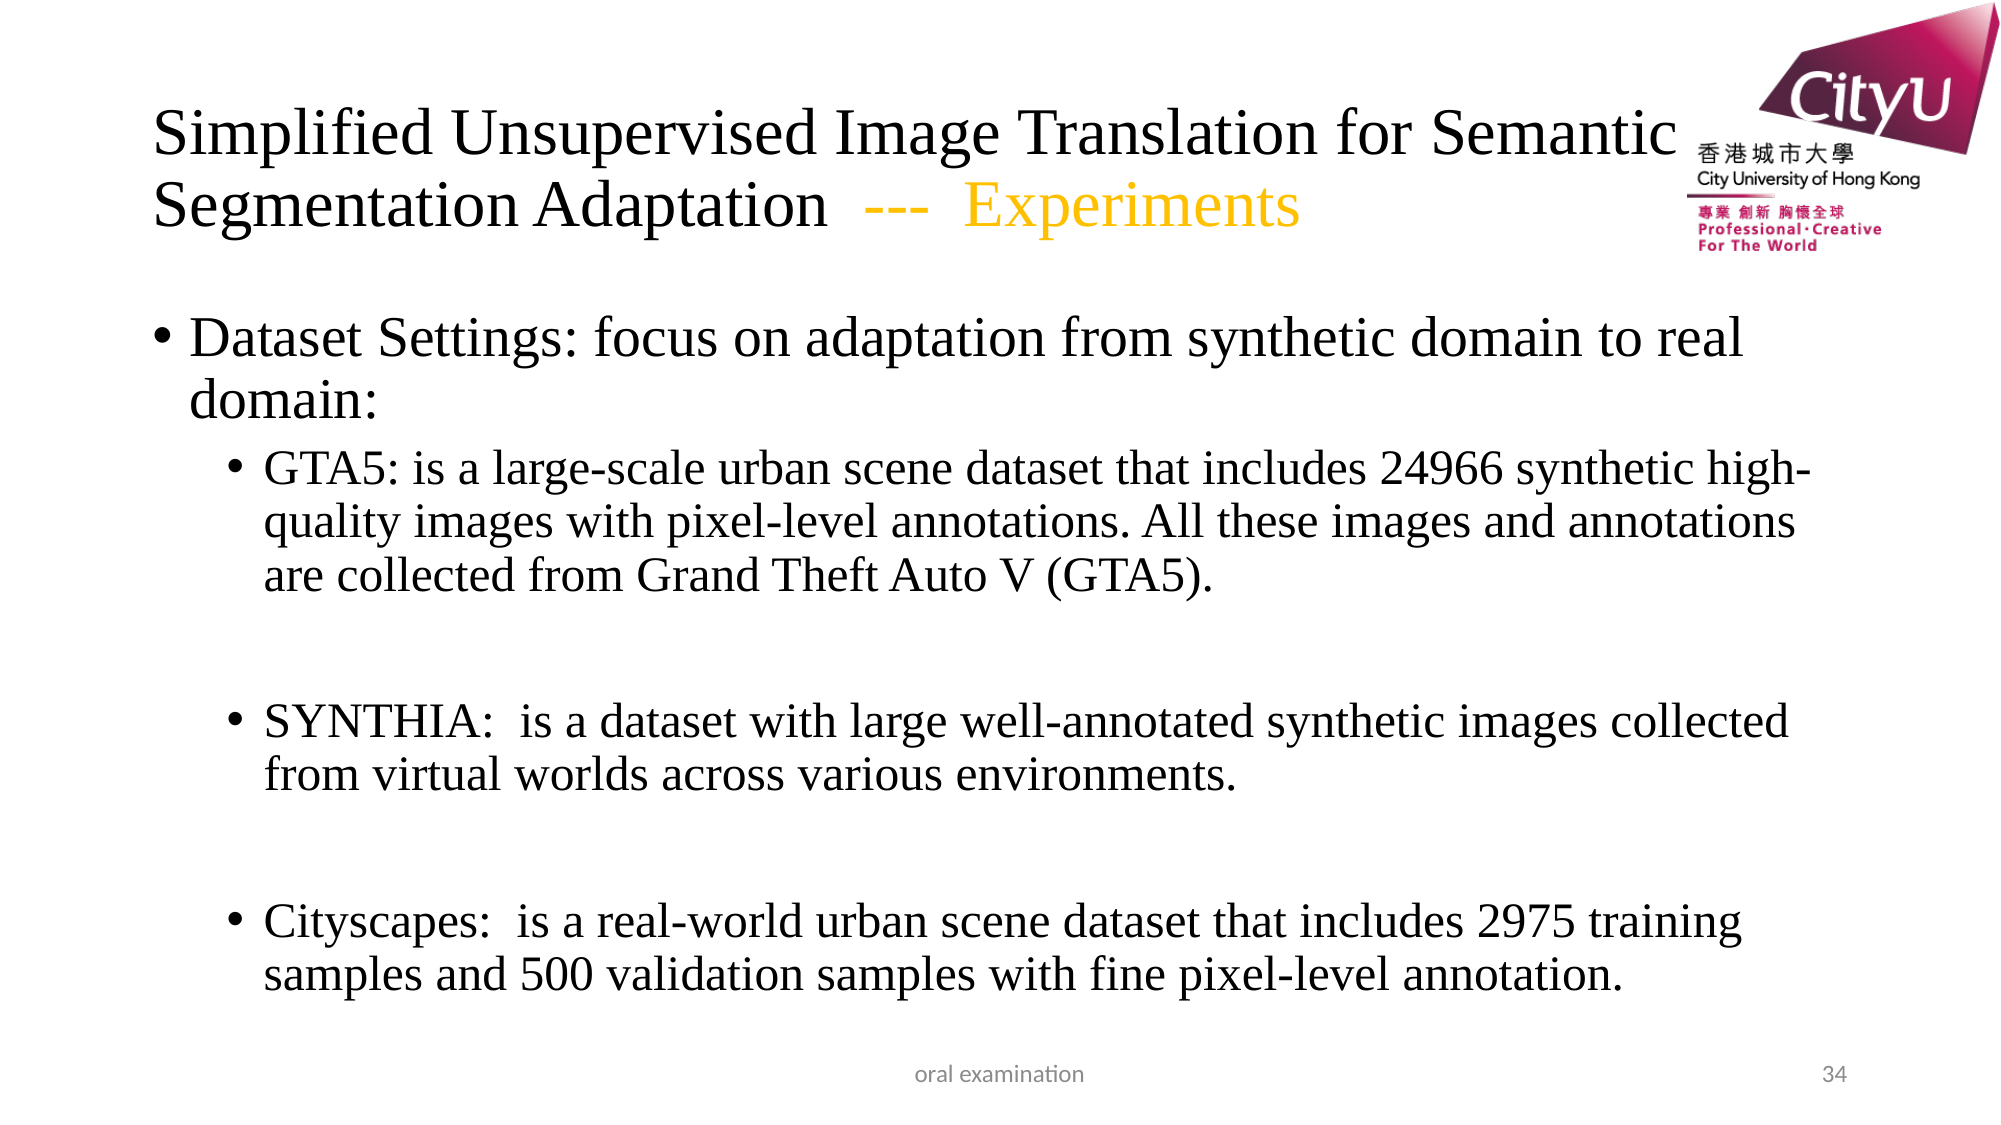

# Simplified Unsupervised Image Translation for Semantic Segmentation Adaptation  ---  Experiments
Dataset Settings: focus on adaptation from synthetic domain to real domain:
GTA5: is a large-scale urban scene dataset that includes 24966 synthetic high-quality images with pixel-level annotations. All these images and annotations are collected from Grand Theft Auto V (GTA5).

SYNTHIA:  is a dataset with large well-annotated synthetic images collected from virtual worlds across various environments.

Cityscapes:  is a real-world urban scene dataset that includes 2975 training samples and 500 validation samples with fine pixel-level annotation.
oral examination
34